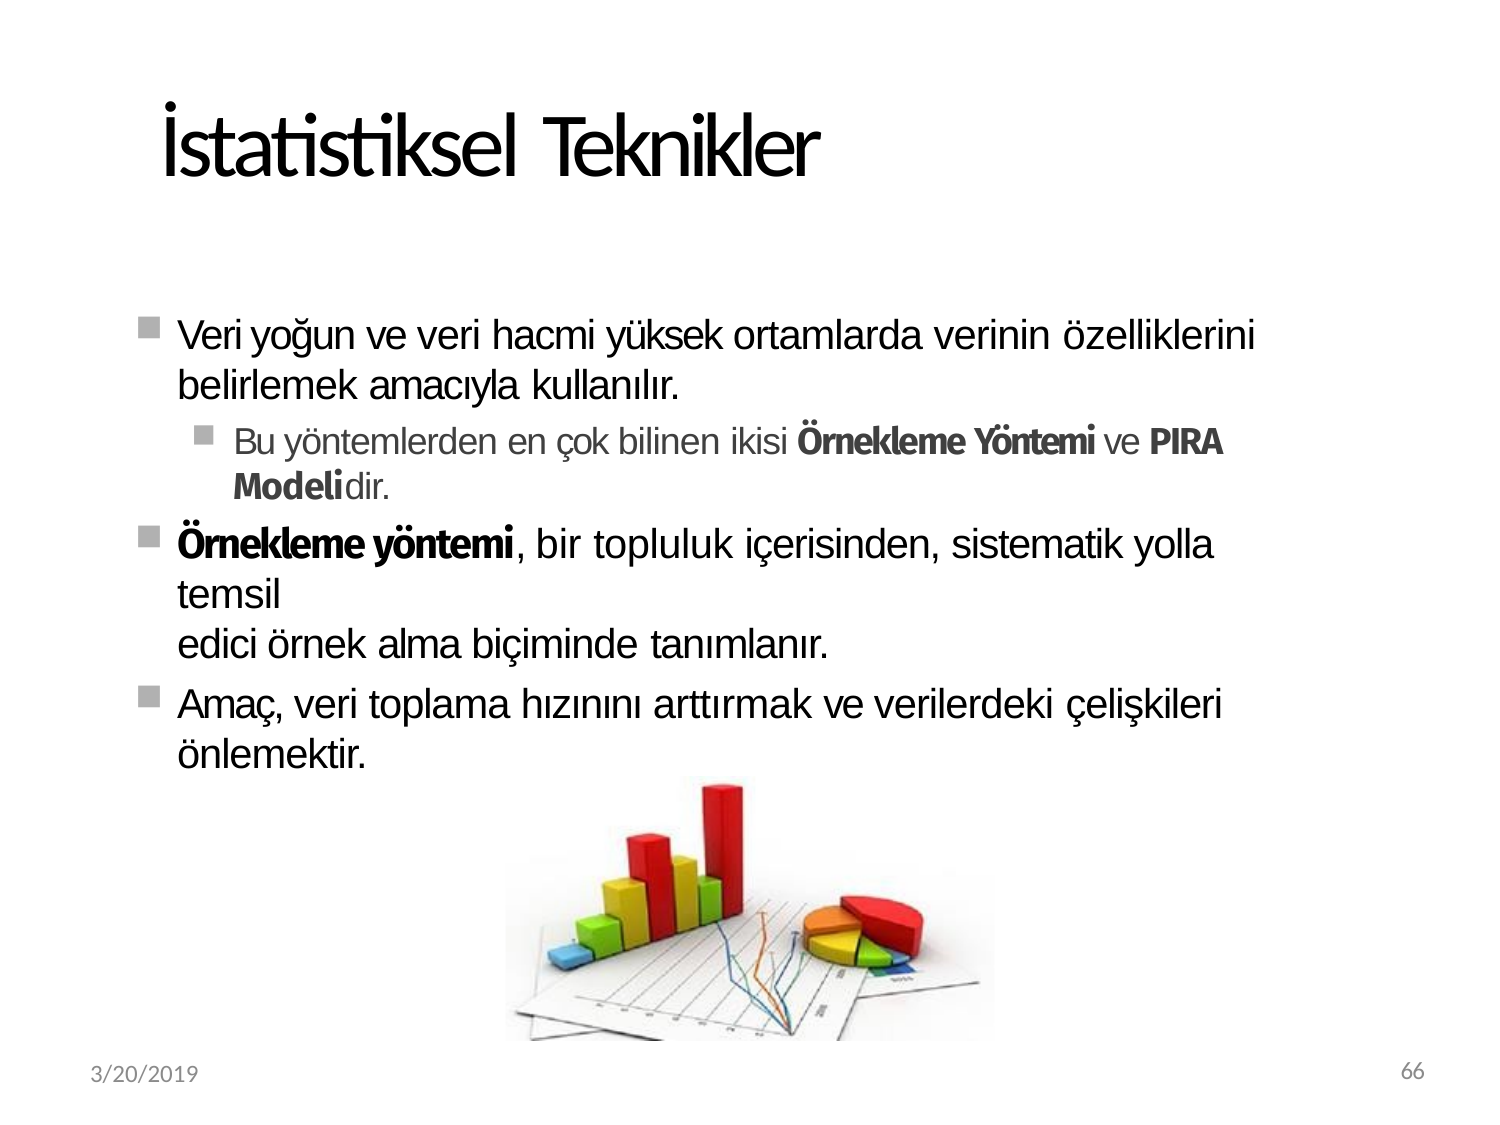

# İstatistiksel Teknikler
Veri yoğun ve veri hacmi yüksek ortamlarda verinin özelliklerini
belirlemek amacıyla kullanılır.
Bu yöntemlerden en çok bilinen ikisi Örnekleme Yöntemi ve PIRA  Modelidir.
Örnekleme yöntemi, bir topluluk içerisinden, sistematik yolla temsil
edici örnek alma biçiminde tanımlanır.
Amaç, veri toplama hızınını arttırmak ve verilerdeki çelişkileri
önlemektir.

3/20/2019
66